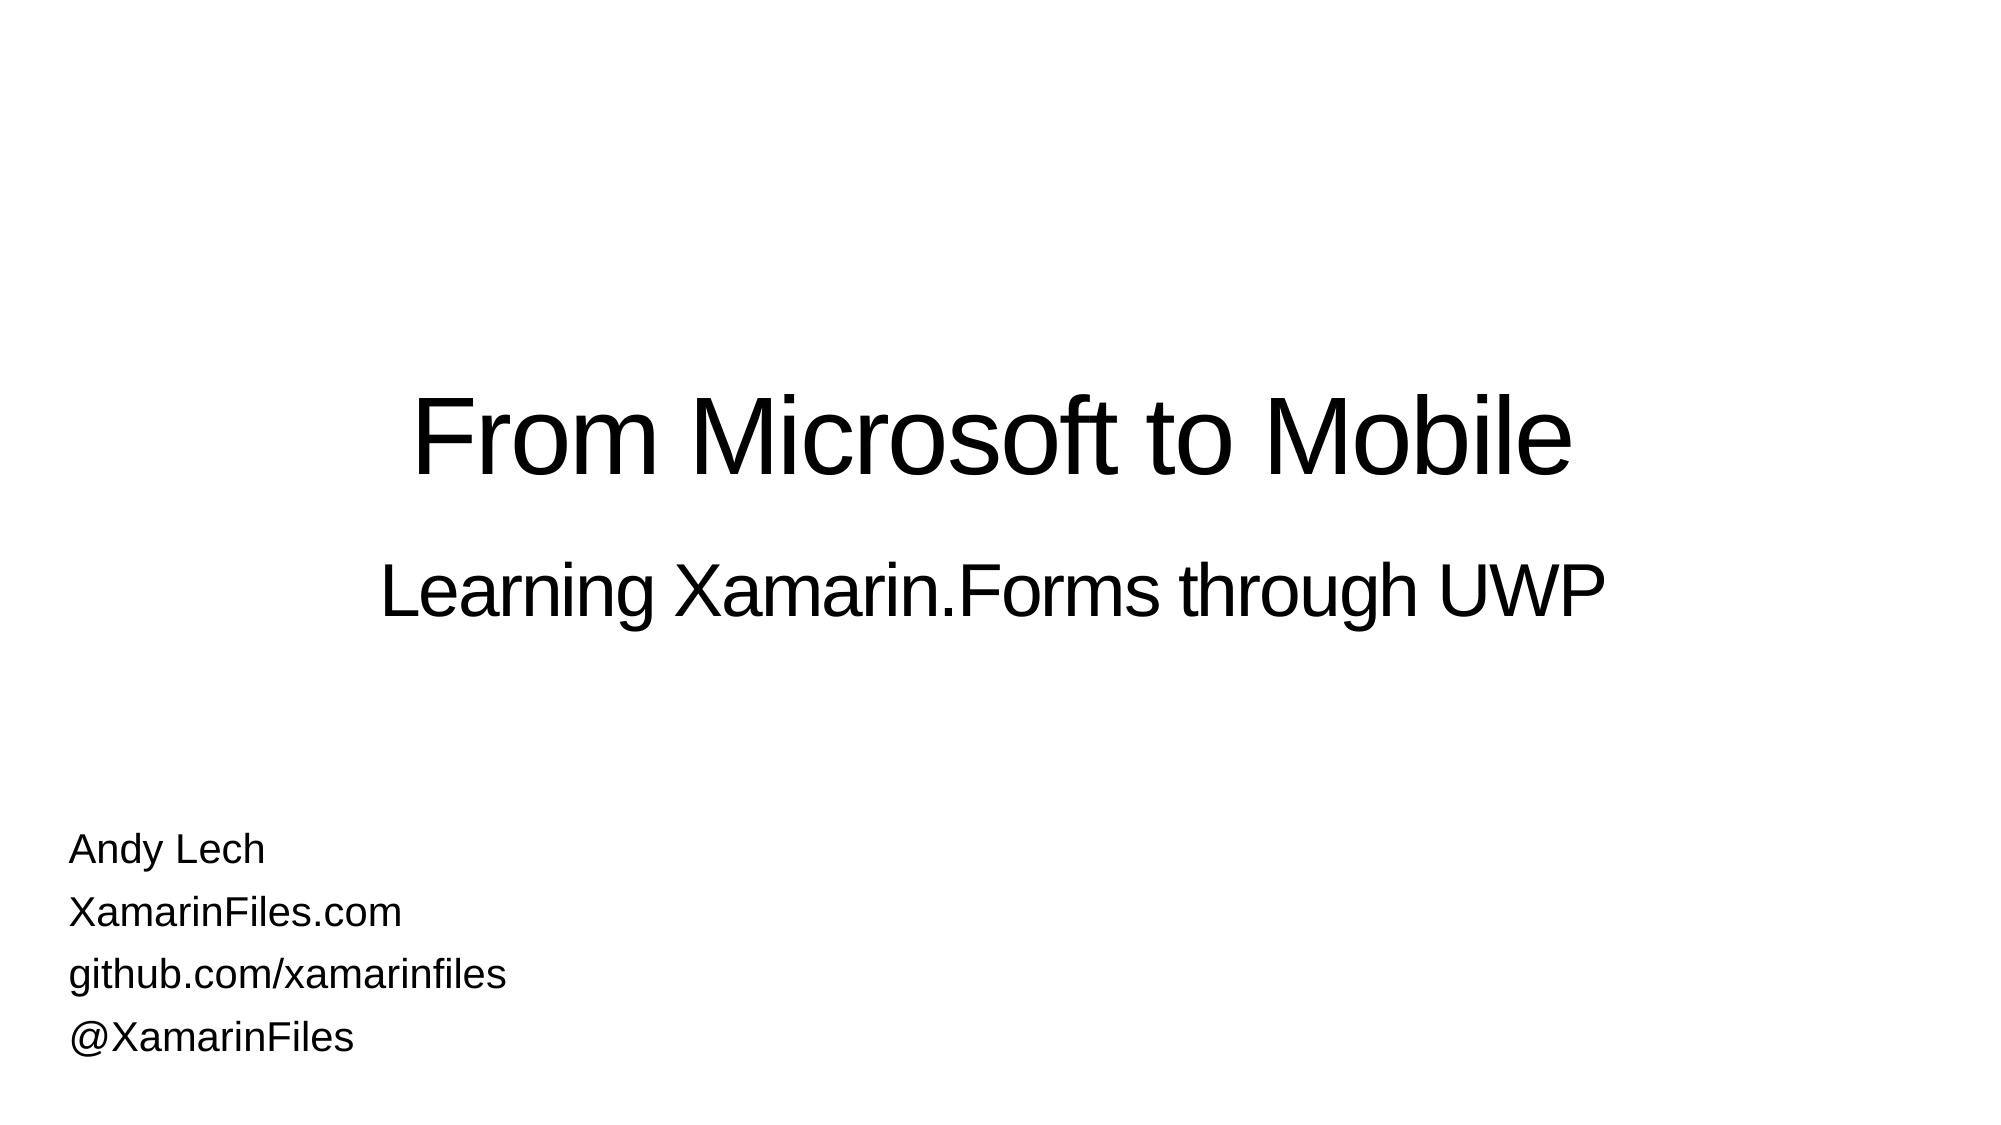

# From Microsoft to Mobile Learning Xamarin.Forms through UWP
Andy Lech
XamarinFiles.com
github.com/xamarinfiles
@XamarinFiles